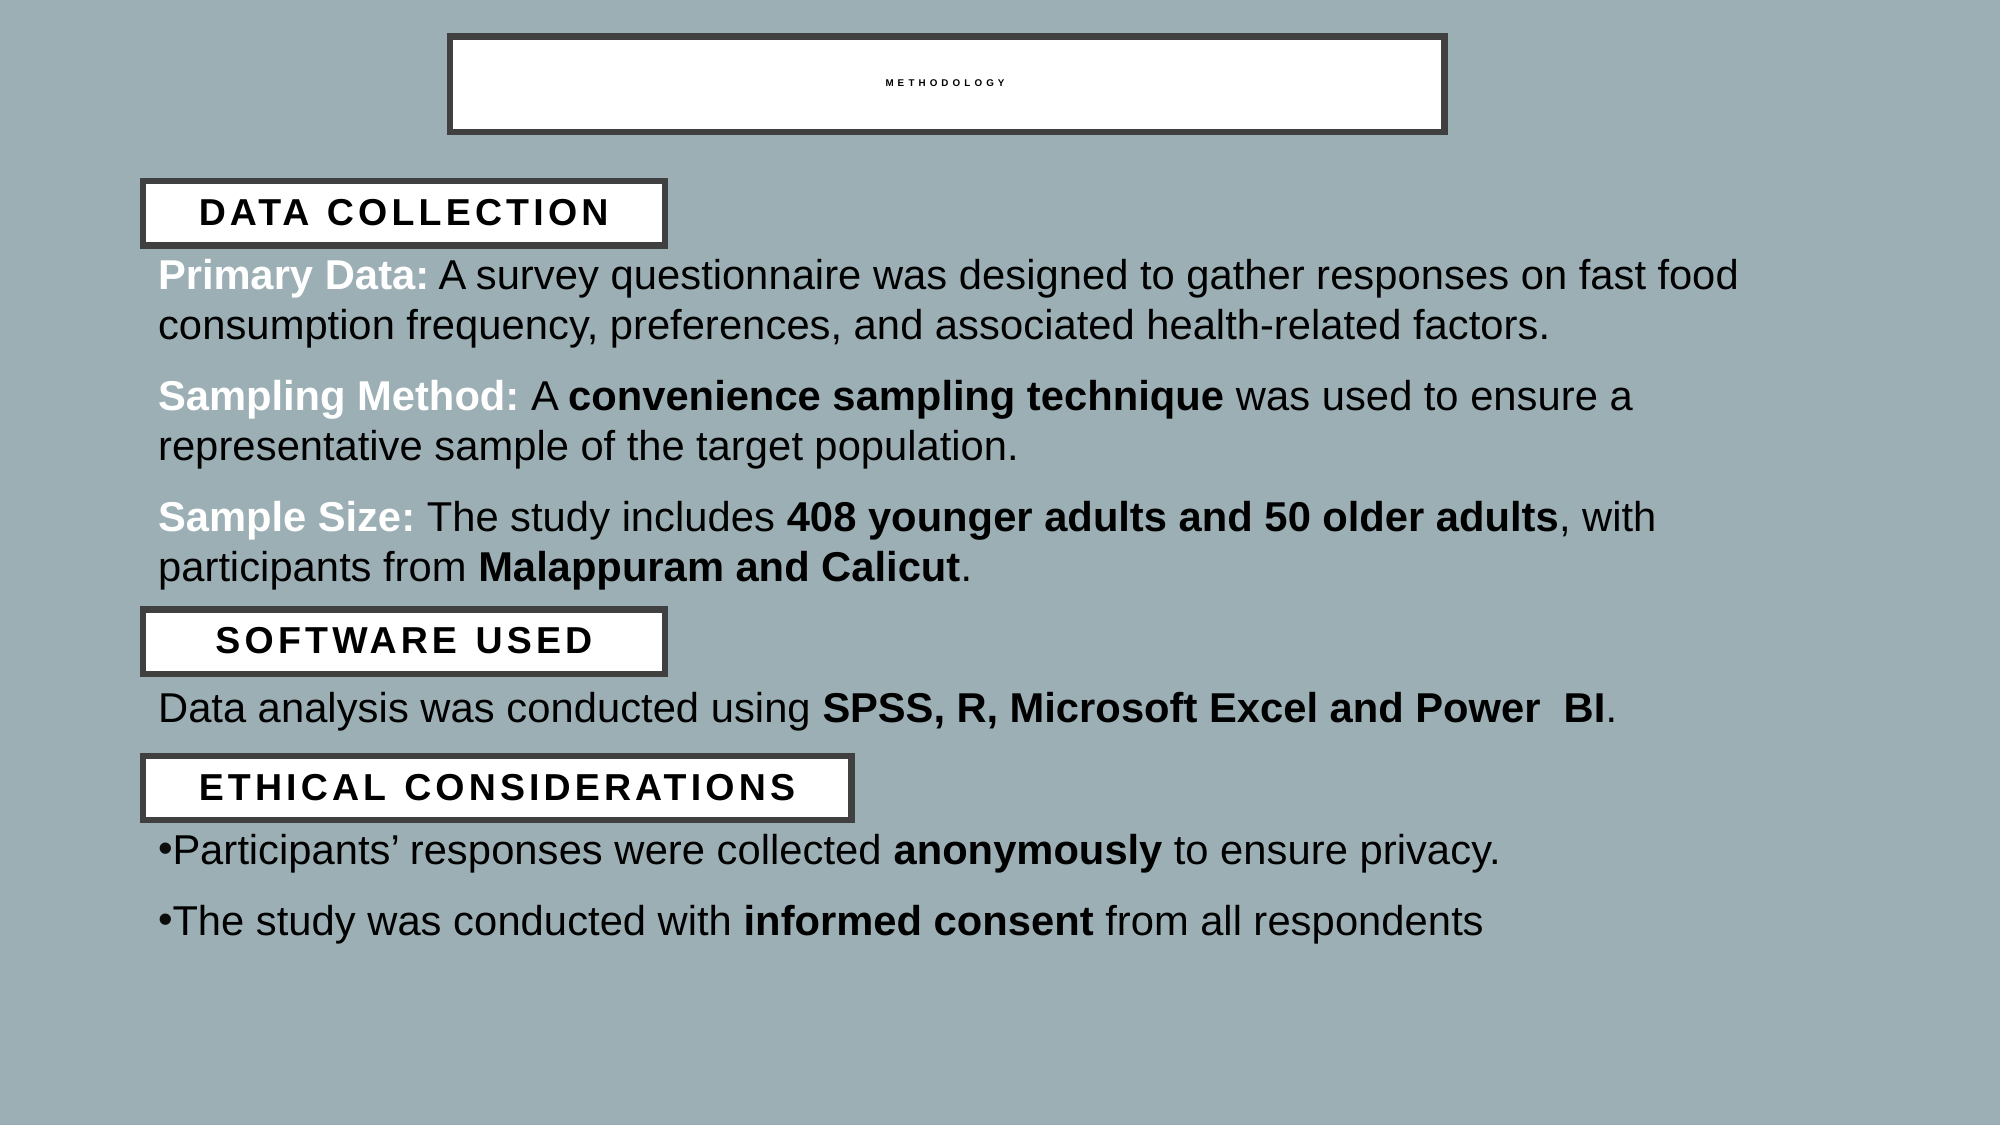

# Methodology

Primary Data: A survey questionnaire was designed to gather responses on fast food consumption frequency, preferences, and associated health-related factors.
Sampling Method: A convenience sampling technique was used to ensure a representative sample of the target population.
Sample Size: The study includes 408 younger adults and 50 older adults, with participants from Malappuram and Calicut.

Data analysis was conducted using SPSS, R, Microsoft Excel and Power  BI.

Participants’ responses were collected anonymously to ensure privacy.
The study was conducted with informed consent from all respondents
Data Collection
Software Used
Ethical Considerations